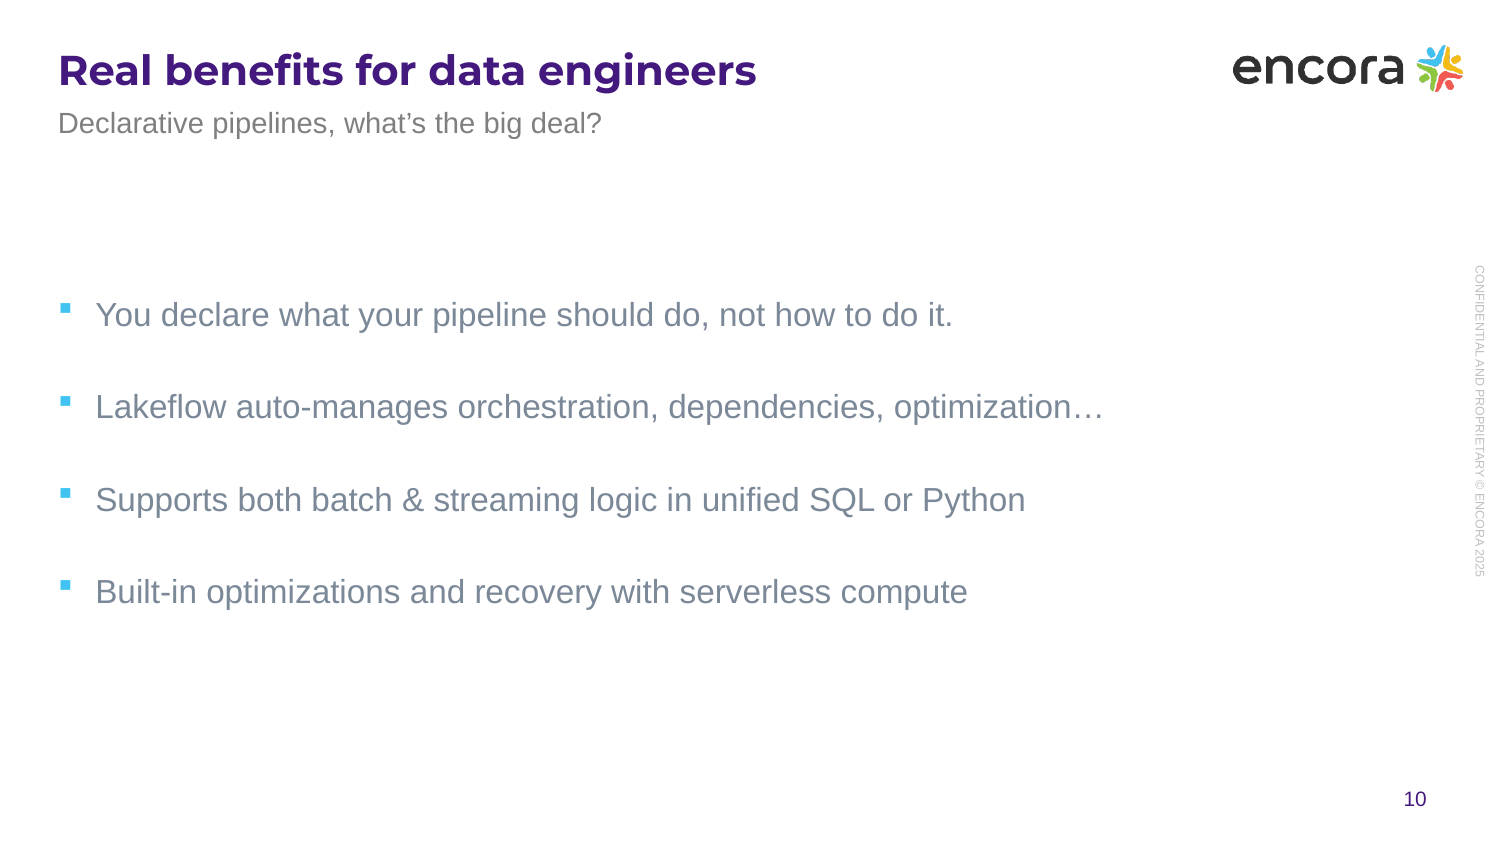

# Real benefits for data engineers
Declarative pipelines, what’s the big deal?
You declare what your pipeline should do, not how to do it.
Lakeflow auto-manages orchestration, dependencies, optimization…
Supports both batch & streaming logic in unified SQL or Python
Built-in optimizations and recovery with serverless compute